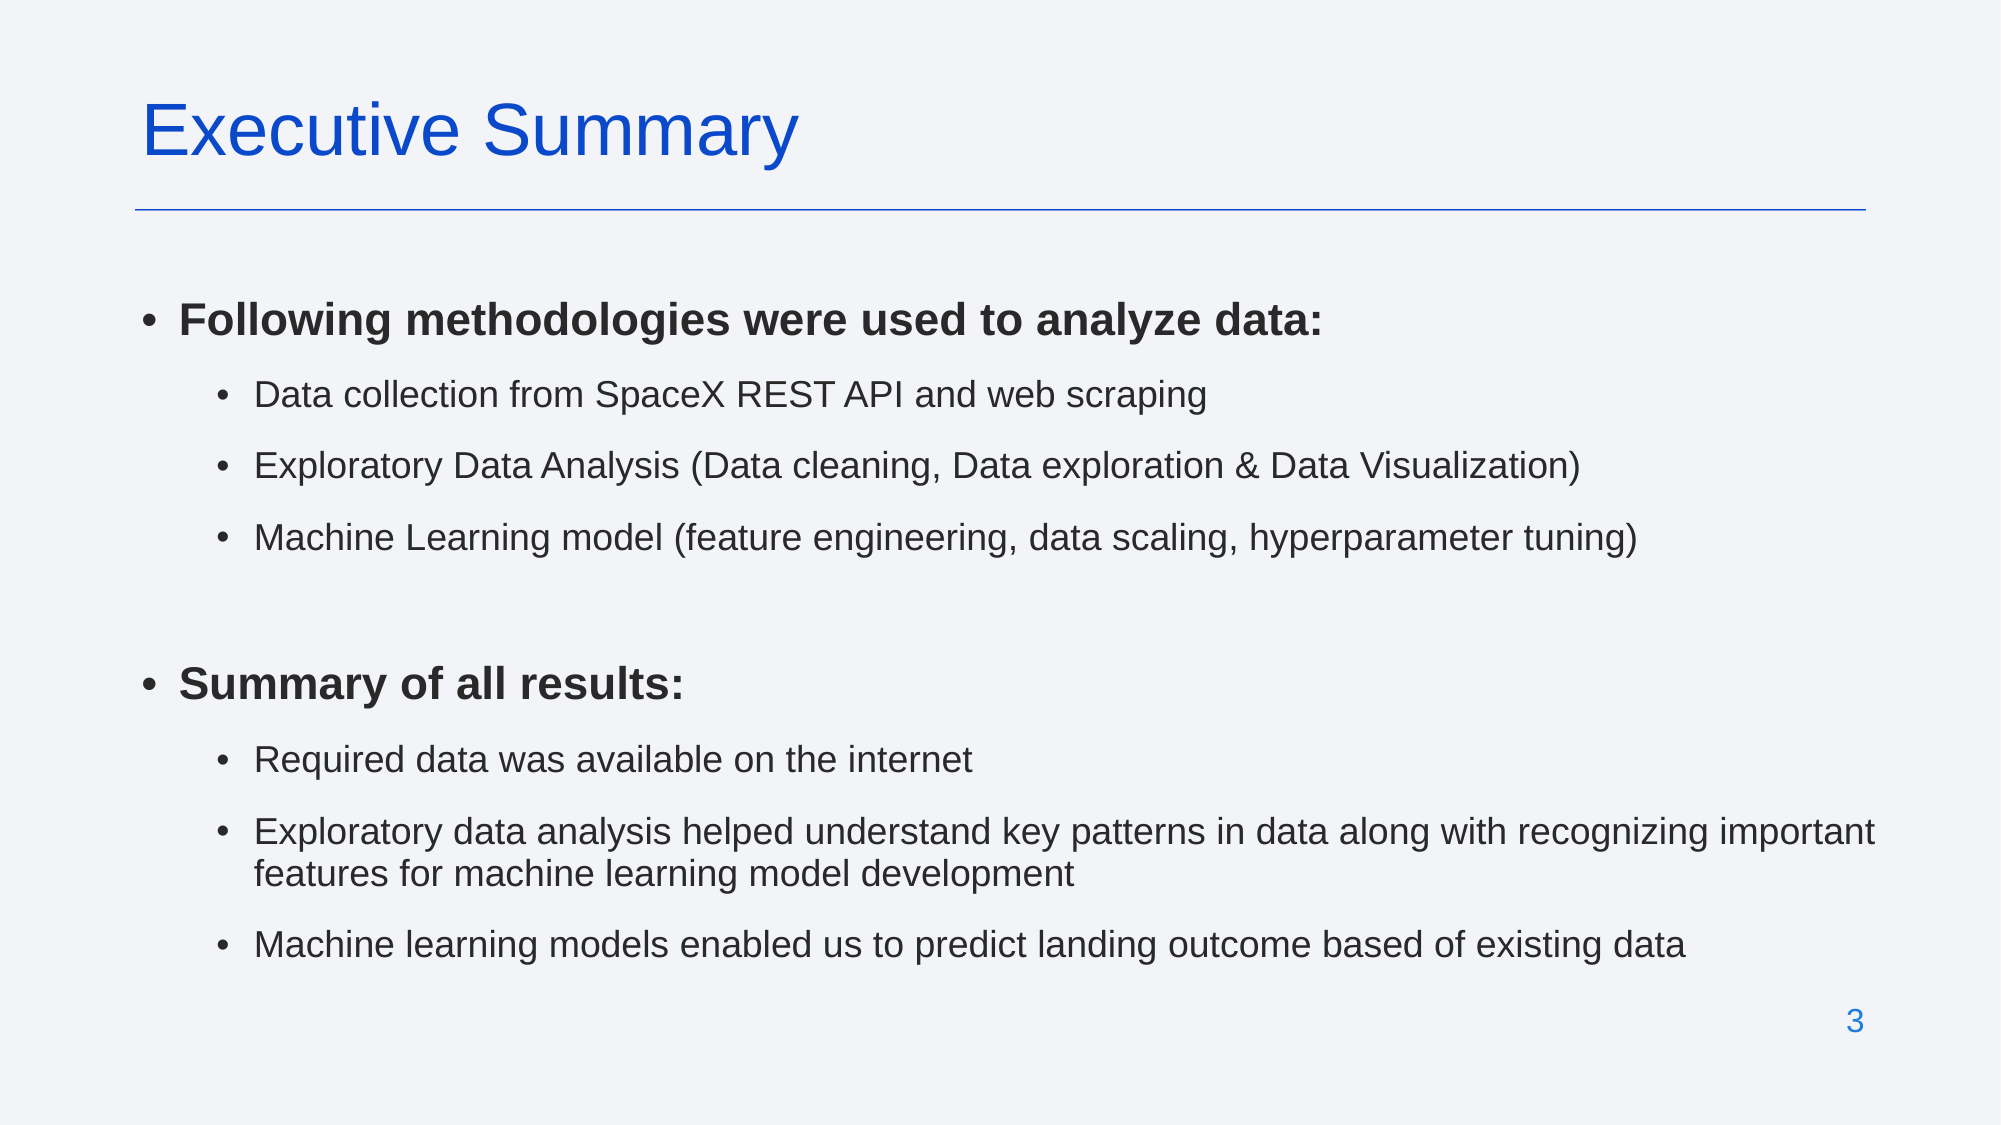

Executive Summary
Following methodologies were used to analyze data:
Data collection from SpaceX REST API and web scraping
Exploratory Data Analysis (Data cleaning, Data exploration & Data Visualization)
Machine Learning model (feature engineering, data scaling, hyperparameter tuning)

Summary of all results:
Required data was available on the internet
Exploratory data analysis helped understand key patterns in data along with recognizing important features for machine learning model development
Machine learning models enabled us to predict landing outcome based of existing data

3